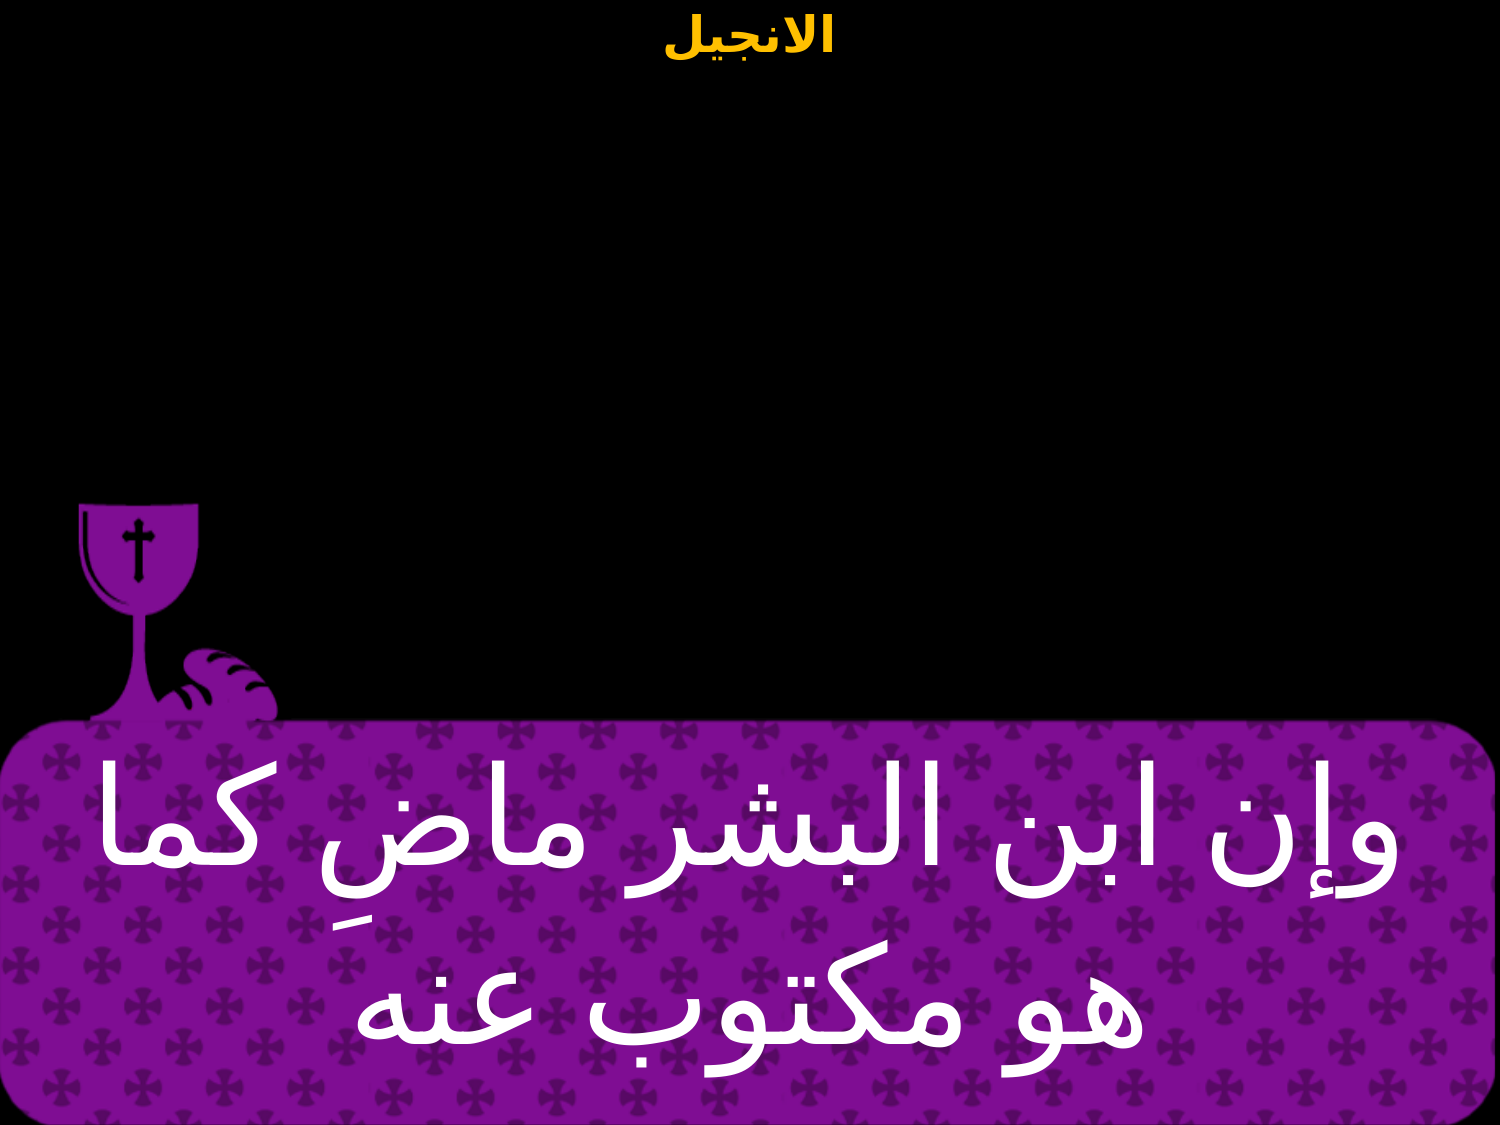

| وإن ابن البشر ماضِ كما هو مكتوب عنه |
| --- |